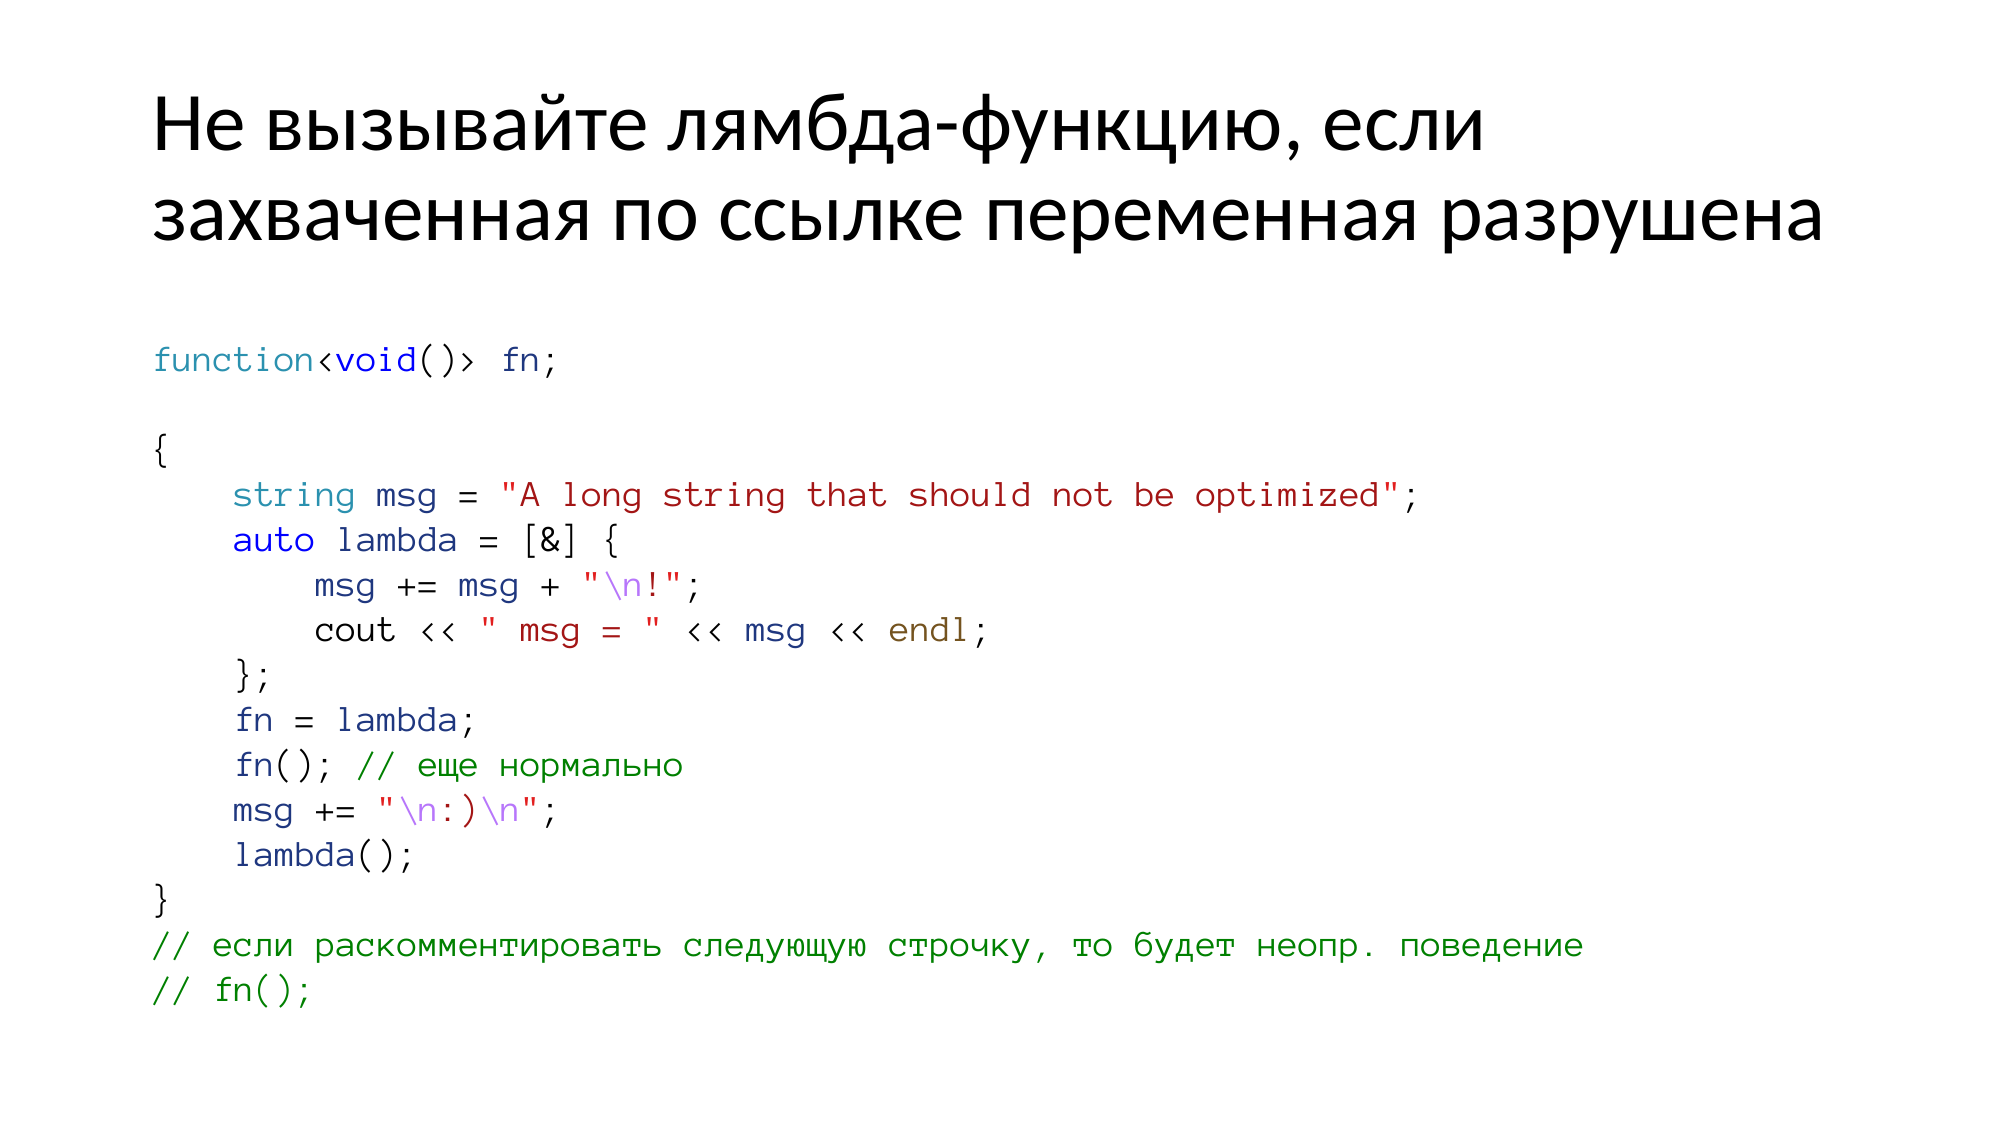

# Не вызывайте лямбда-функцию, если захваченная по ссылке переменная разрушена
function<void()> fn;
{
    string msg = "A long string that should not be optimized";
    auto lambda = [&] {
        msg += msg + "\n!";
        cout << " msg = " << msg << endl;
    };
    fn = lambda;
    fn(); // еще нормально
    msg += "\n:)\n";
    lambda();
}
// если раскомментировать следующую строчку, то будет неопр. поведение
// fn();